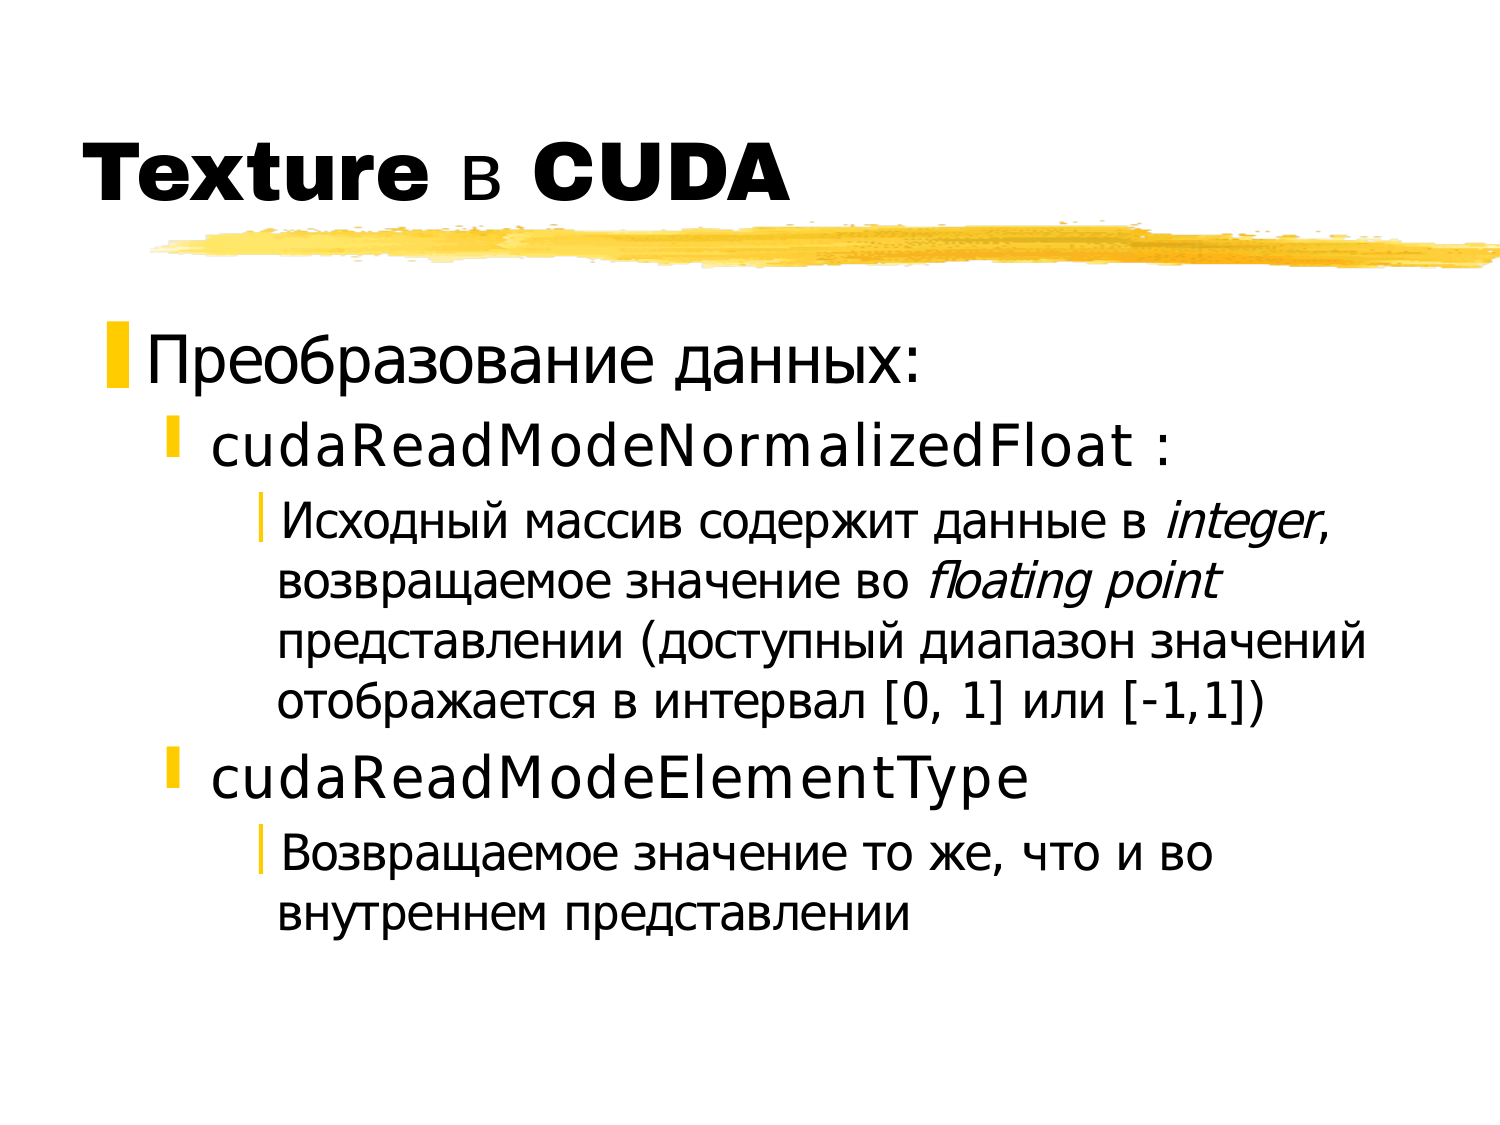

# Texture в CUDA
Преобразование данных:
cudaReadModeNormalizedFloat :
Исходный массив содержит данные в integer, возвращаемое значение во floating point представлении (доступный диапазон значений отображается в интервал [0, 1] или [-1,1])
cudaReadModeElementType
Возвращаемое значение то же, что и во внутреннем представлении